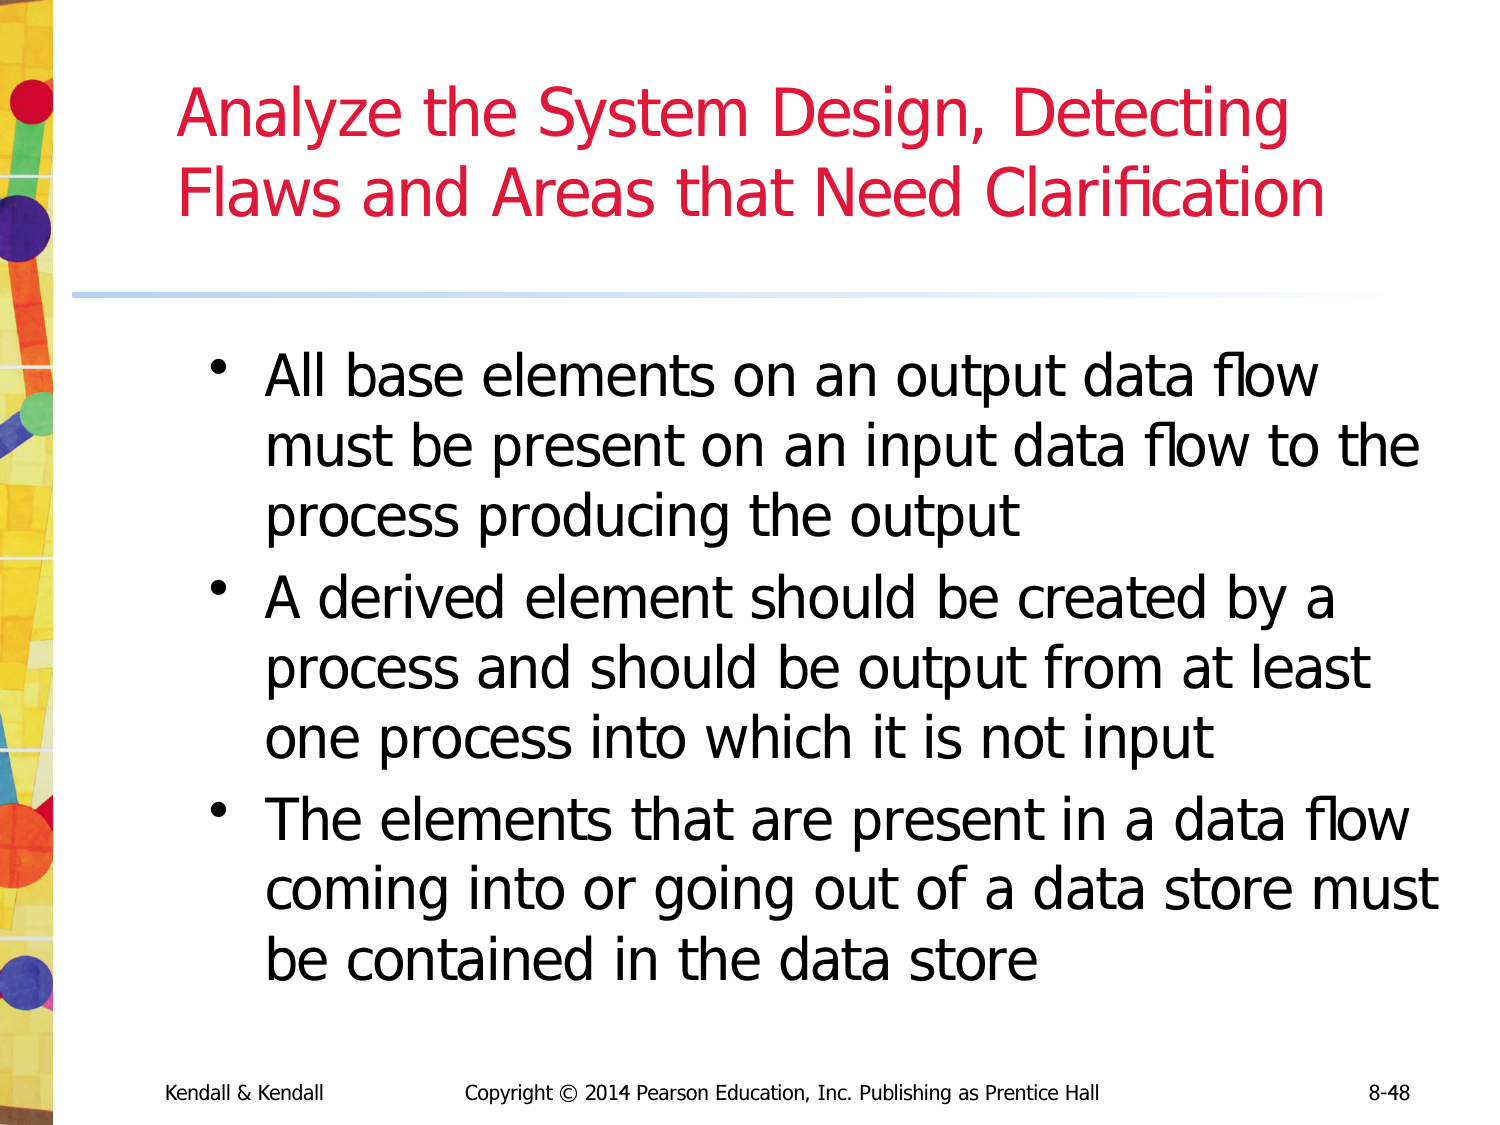

# Analyze the System Design, Detecting Flaws and Areas that Need Clarification
All base elements on an output data flow must be present on an input data flow to the process producing the output
A derived element should be created by a process and should be output from at least one process into which it is not input
The elements that are present in a data flow coming into or going out of a data store must be contained in the data store
Kendall & Kendall	Copyright © 2014 Pearson Education, Inc. Publishing as Prentice Hall
8-48